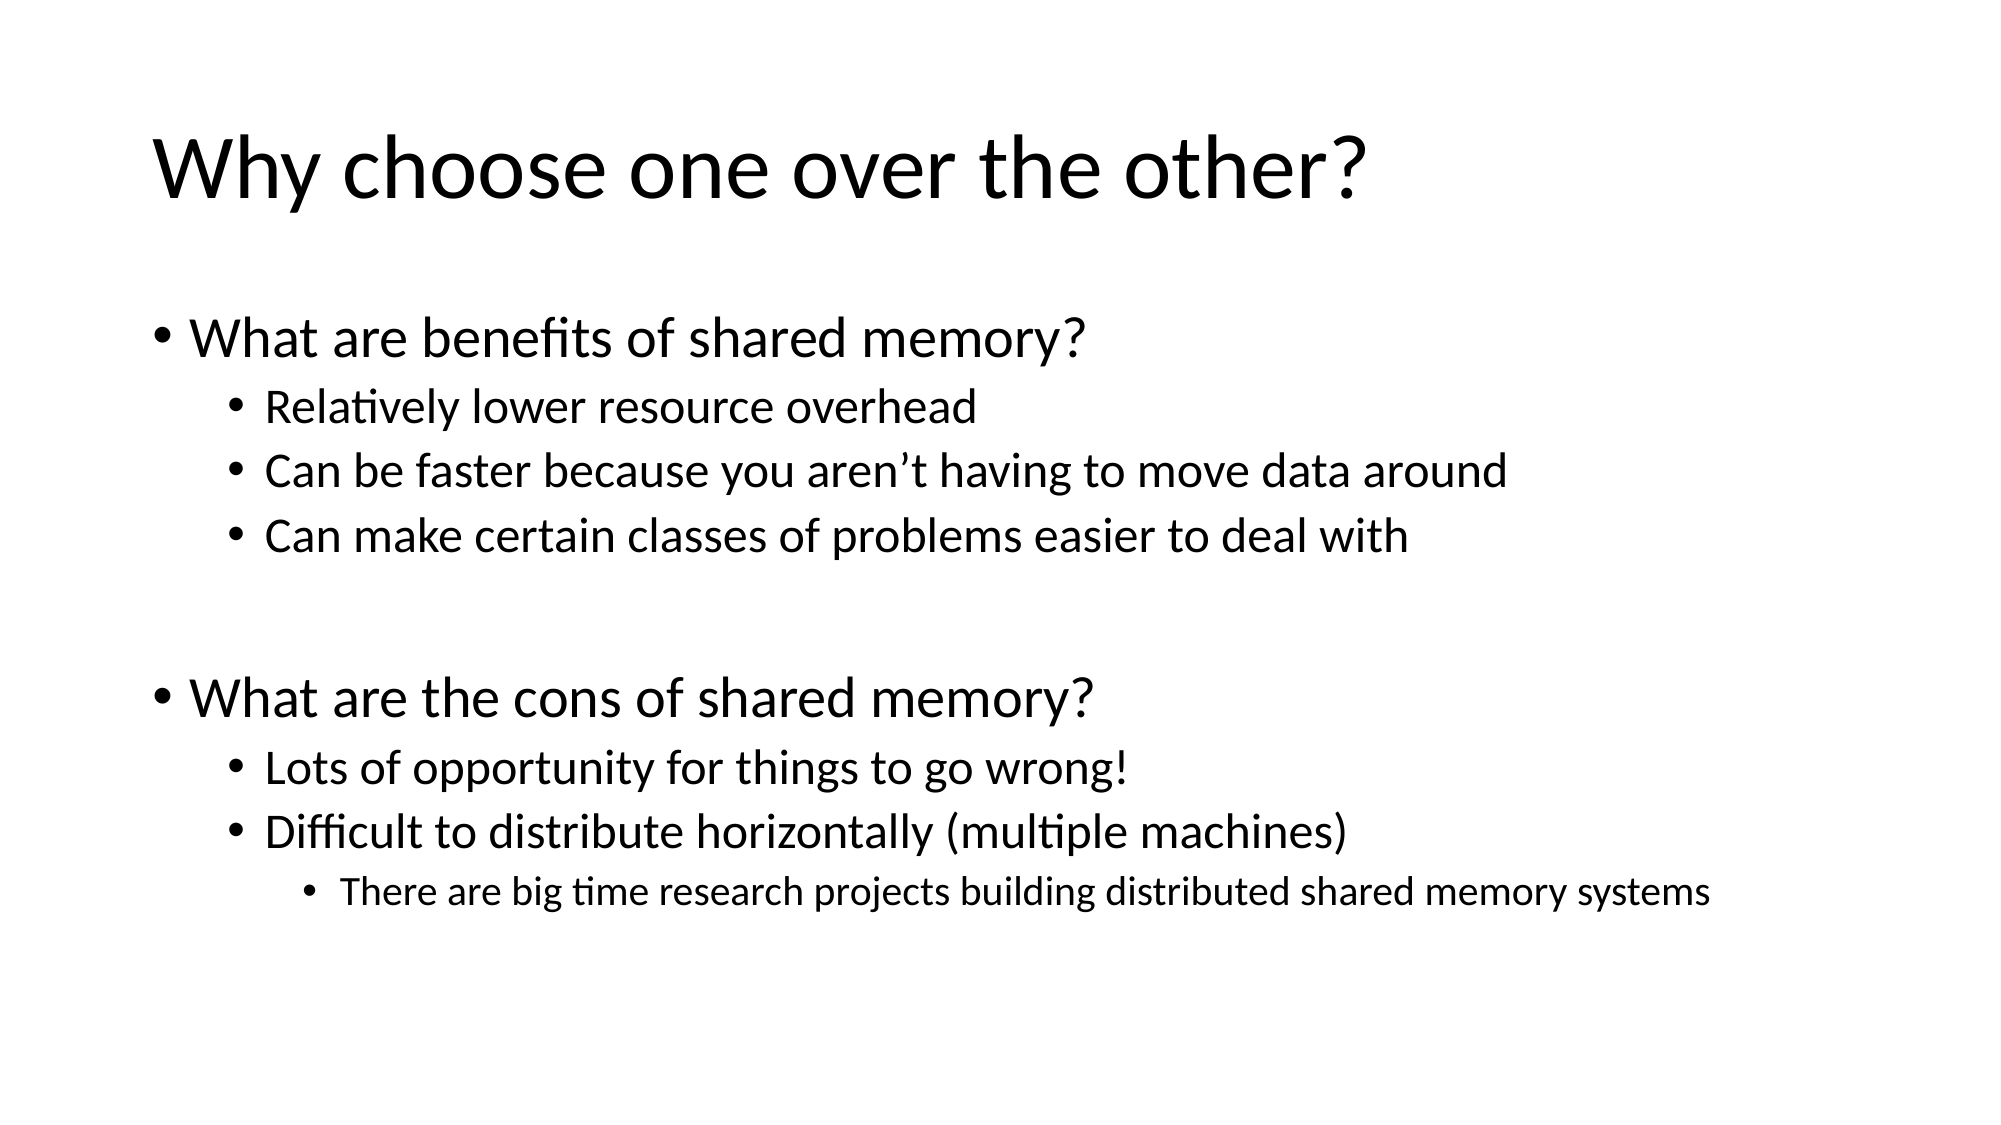

# Why choose one over the other?
What are benefits of shared memory?
Relatively lower resource overhead
Can be faster because you aren’t having to move data around
Can make certain classes of problems easier to deal with

What are the cons of shared memory?
Lots of opportunity for things to go wrong!
Difficult to distribute horizontally (multiple machines)
There are big time research projects building distributed shared memory systems
They are crazy!